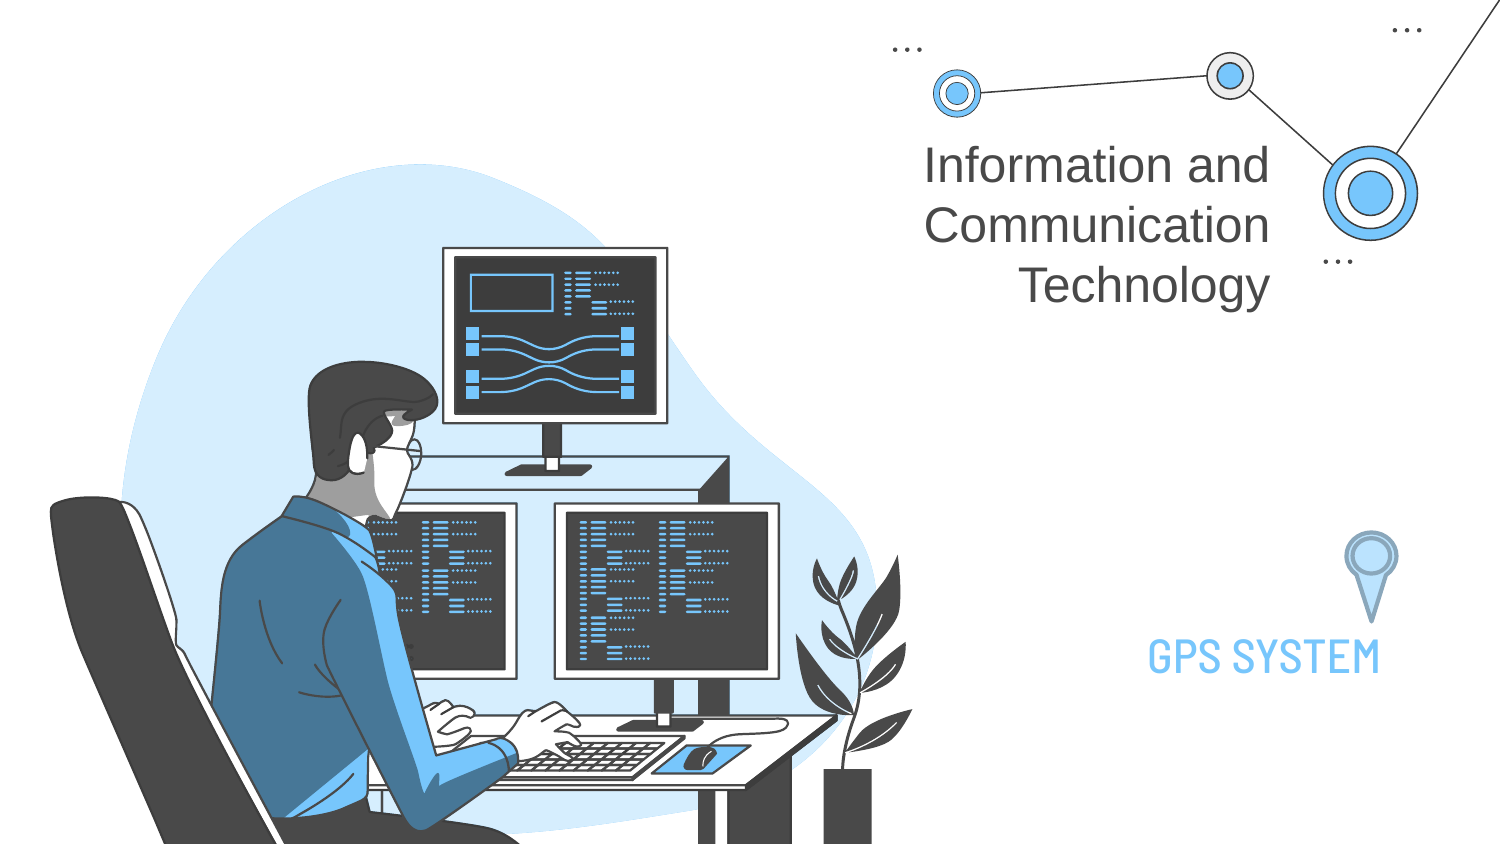

# Information and Communication Technology

GPS SYSTEM